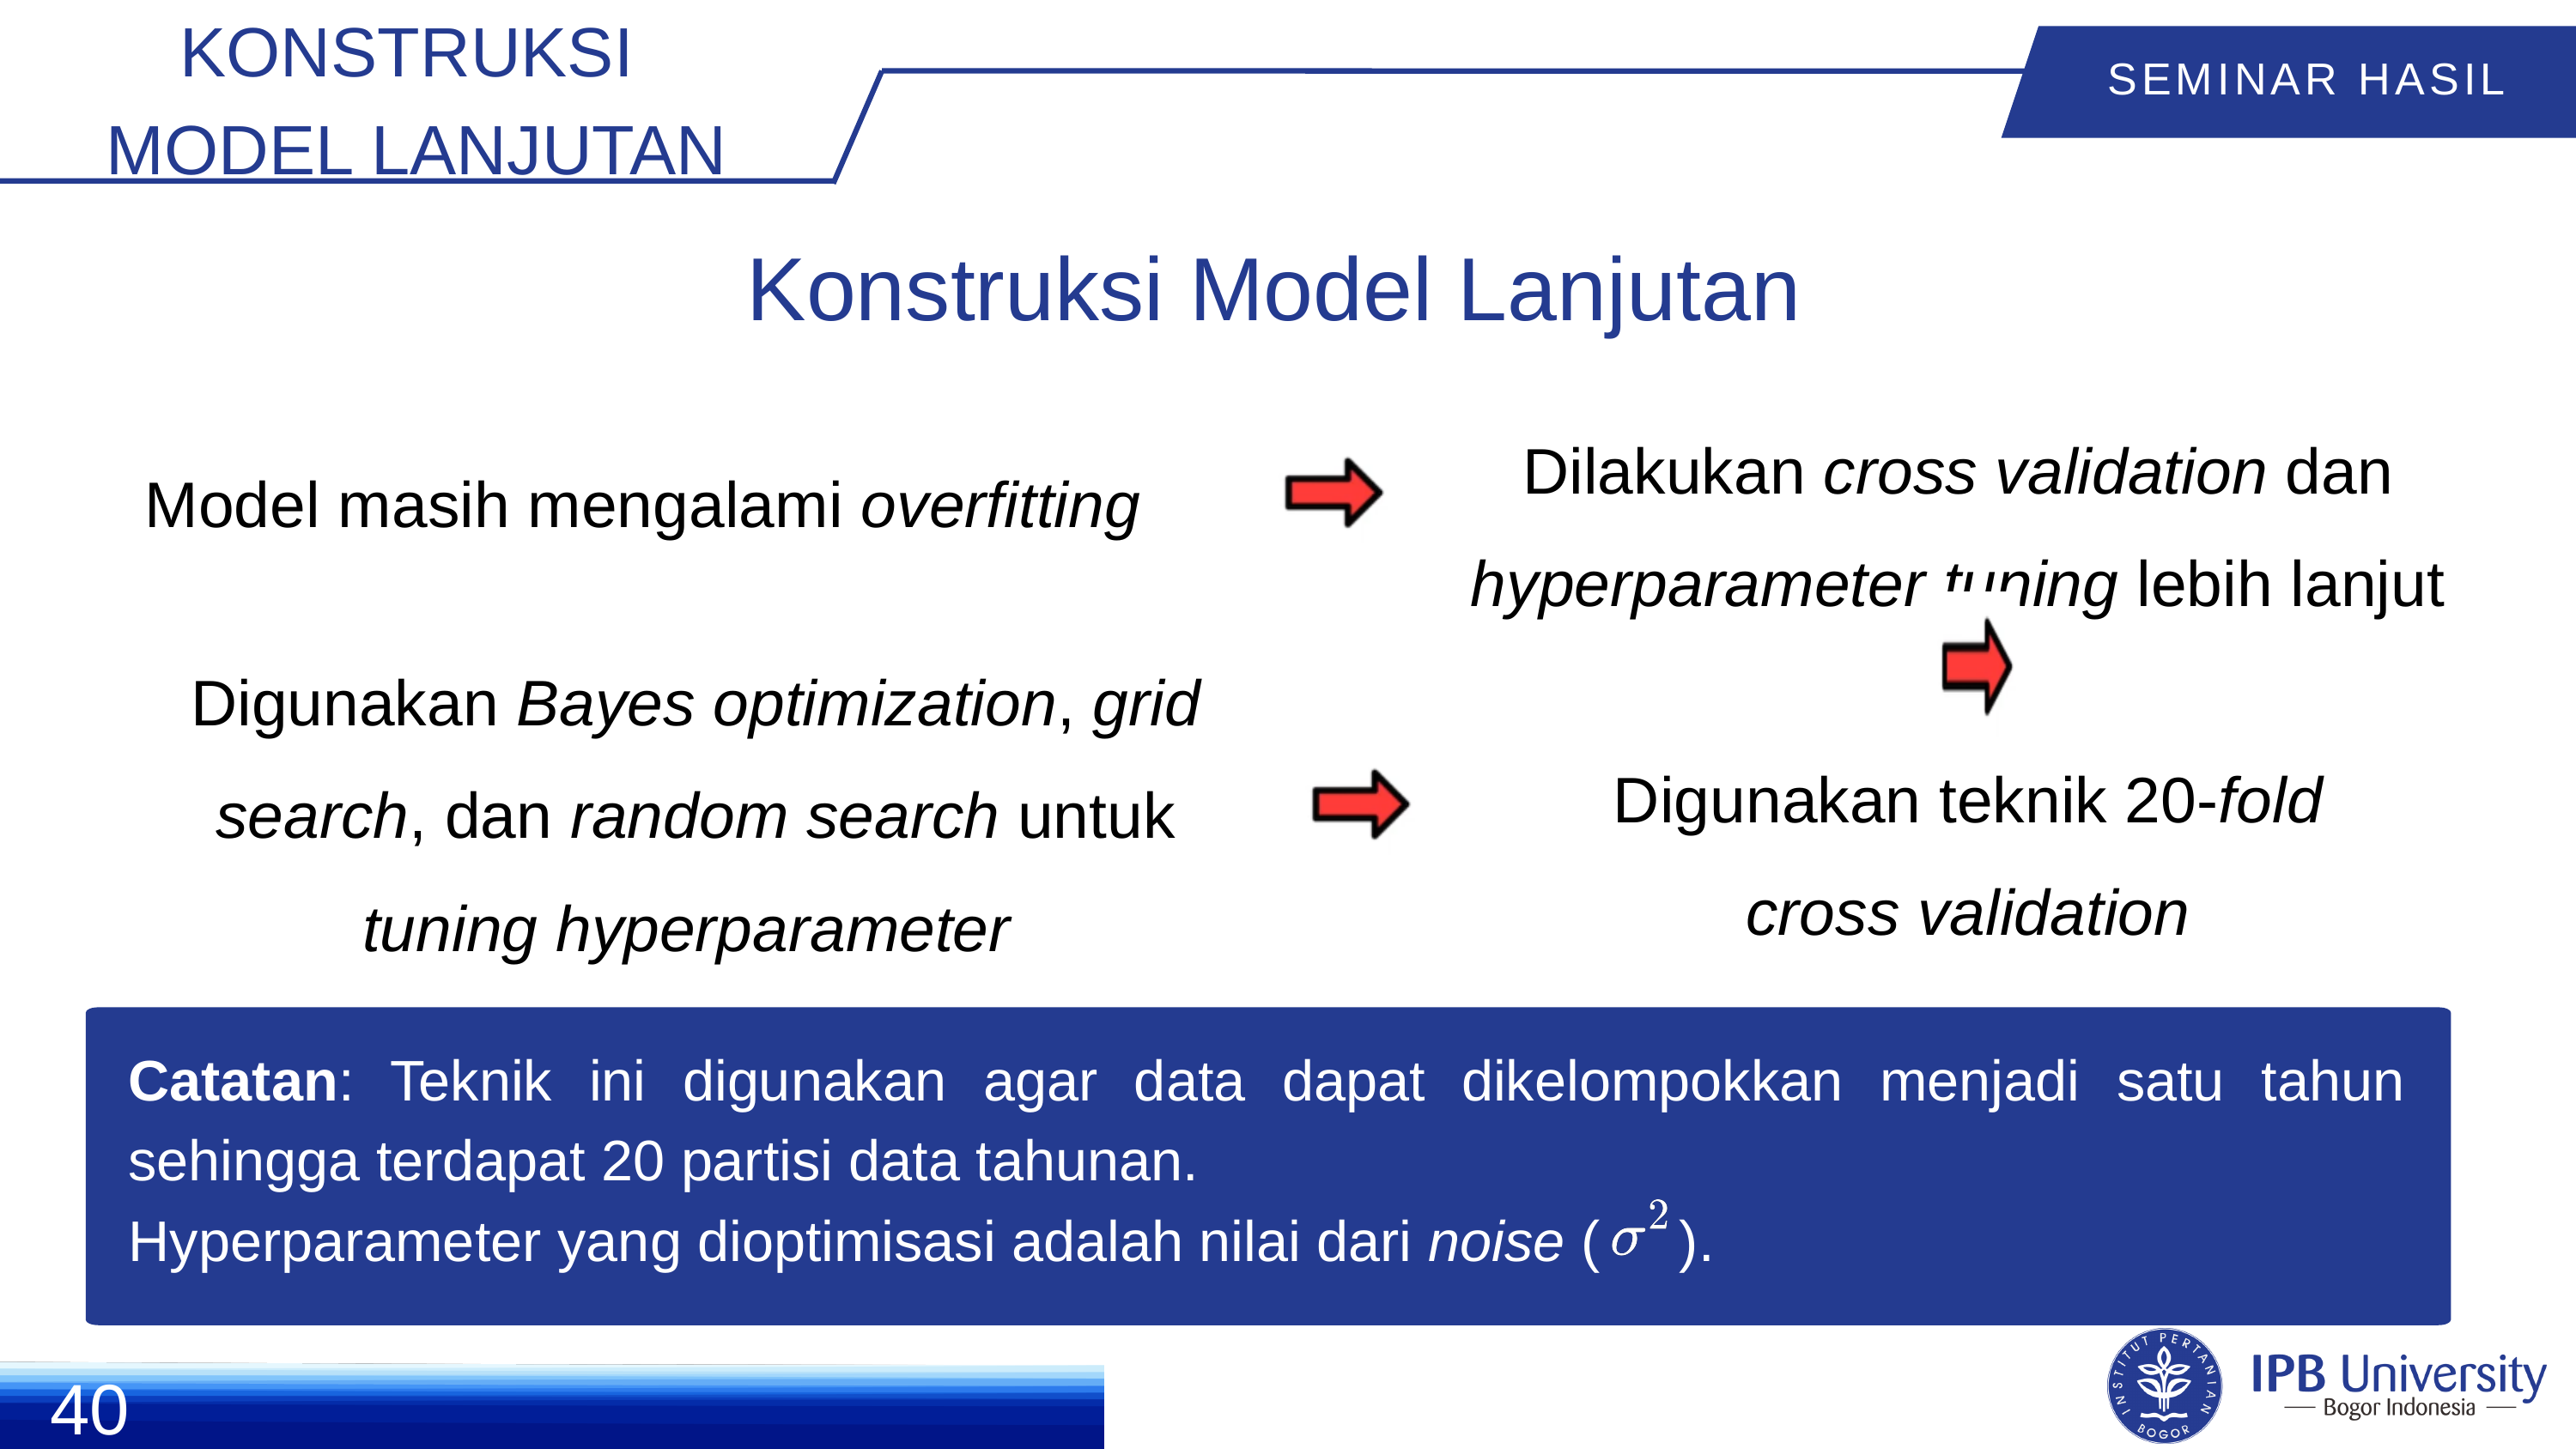

KONSTRUKSI
MODEL LANJUTAN

SEMINAR HASIL

Konstruksi Model Lanjutan
Dilakukan cross validation dan hyperparameter tuning lebih lanjut
Model masih mengalami overfitting

Digunakan Bayes optimization, grid search, dan random search untuk tuning hyperparameter
Digunakan teknik 20-fold cross validation

Catatan: Teknik ini digunakan agar data dapat dikelompokkan menjadi satu tahun sehingga terdapat 20 partisi data tahunan.
Hyperparameter yang dioptimisasi adalah nilai dari noise (     ).

40